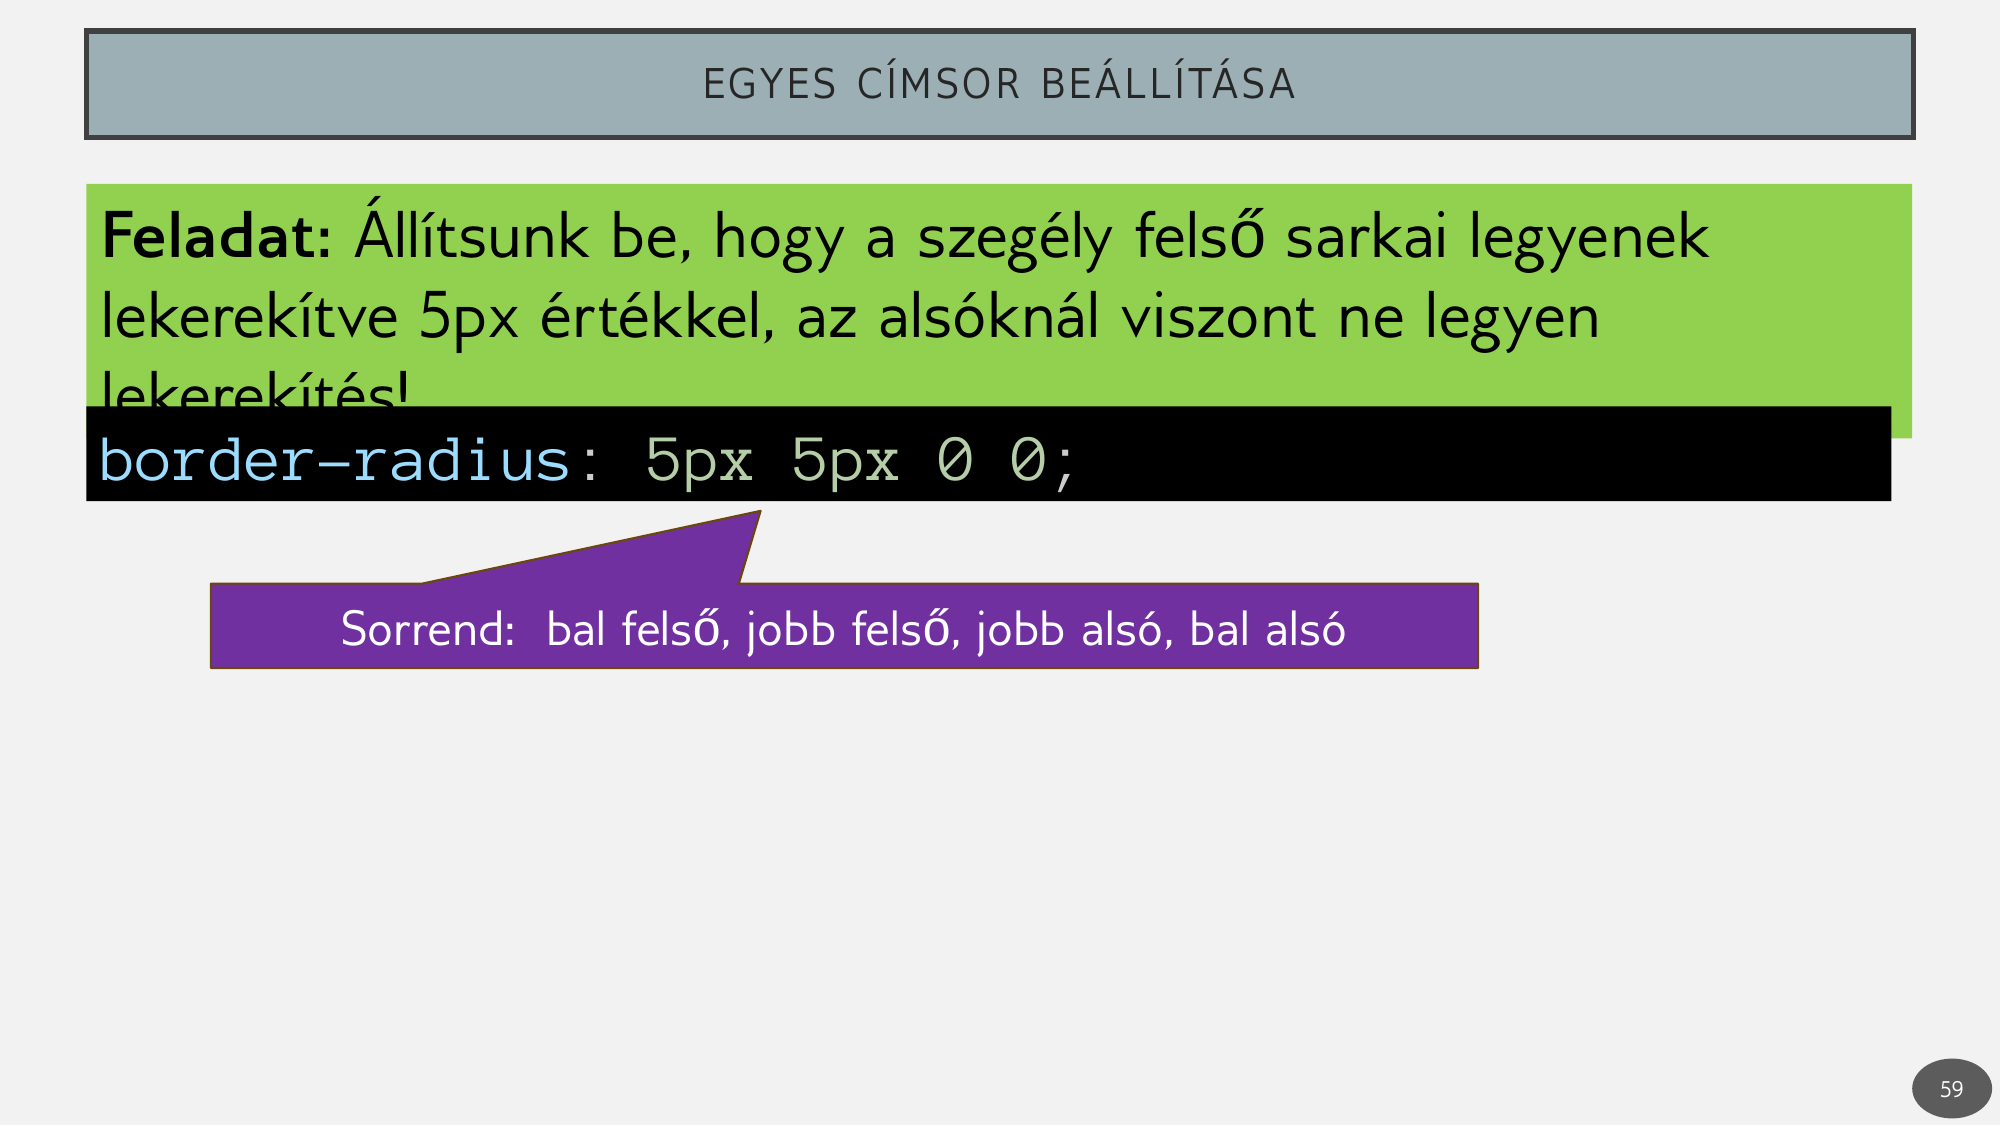

# Egyes címsor beállítása
Feladat: Állítsunk be, hogy a szegély felső sarkai legyenek lekerekítve 5px értékkel, az alsóknál viszont ne legyen lekerekítés!
border-radius: 5px 5px 0 0;
Sorrend:  bal felső, jobb felső, jobb alsó, bal alsó
59